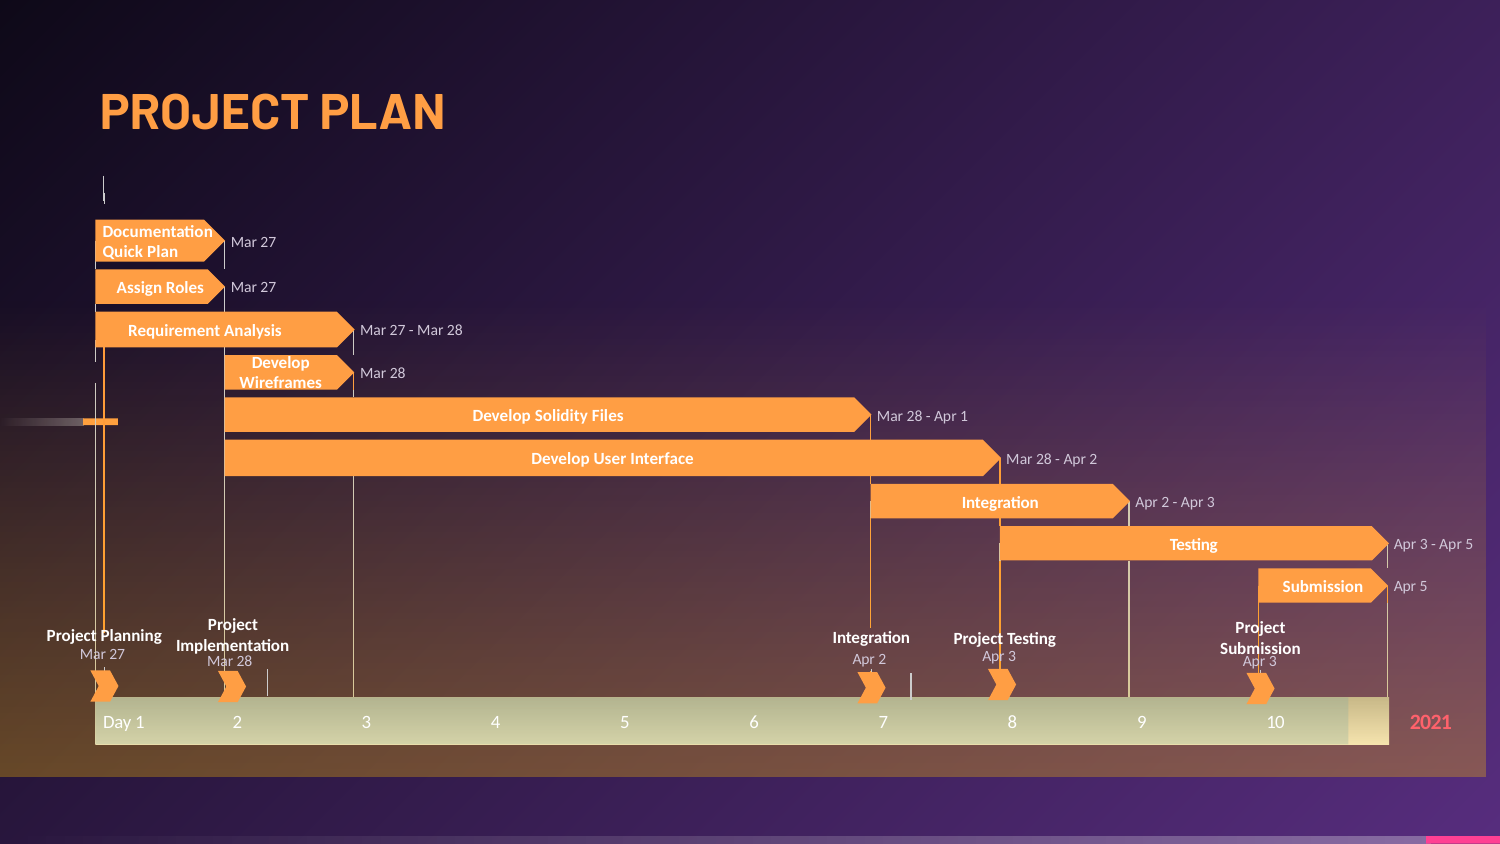

1 day
0 days
0 days
0 days
0 days
4 days
5 days
1 day
1 day

2021
PROJECT PLAN

Documentation Quick Plan
Mar 27

Assign Roles
Mar 27

Requirement Analysis
Mar 27 - Mar 28

Mar 28
Develop Wireframes

Develop Solidity Files
Mar 28 - Apr 1

Develop User Interface
Mar 28 - Apr 2

Integration
Apr 2 - Apr 3

Testing
Apr 3 - Apr 5

Submission
Apr 5
Project Implementation
Project Planning
Integration
Project Submission
Project Testing
Mar 27
Apr 3
Apr 2
Apr 3
Mar 28

2021
Day 1
2
3
4
5
6
7
8
9
10